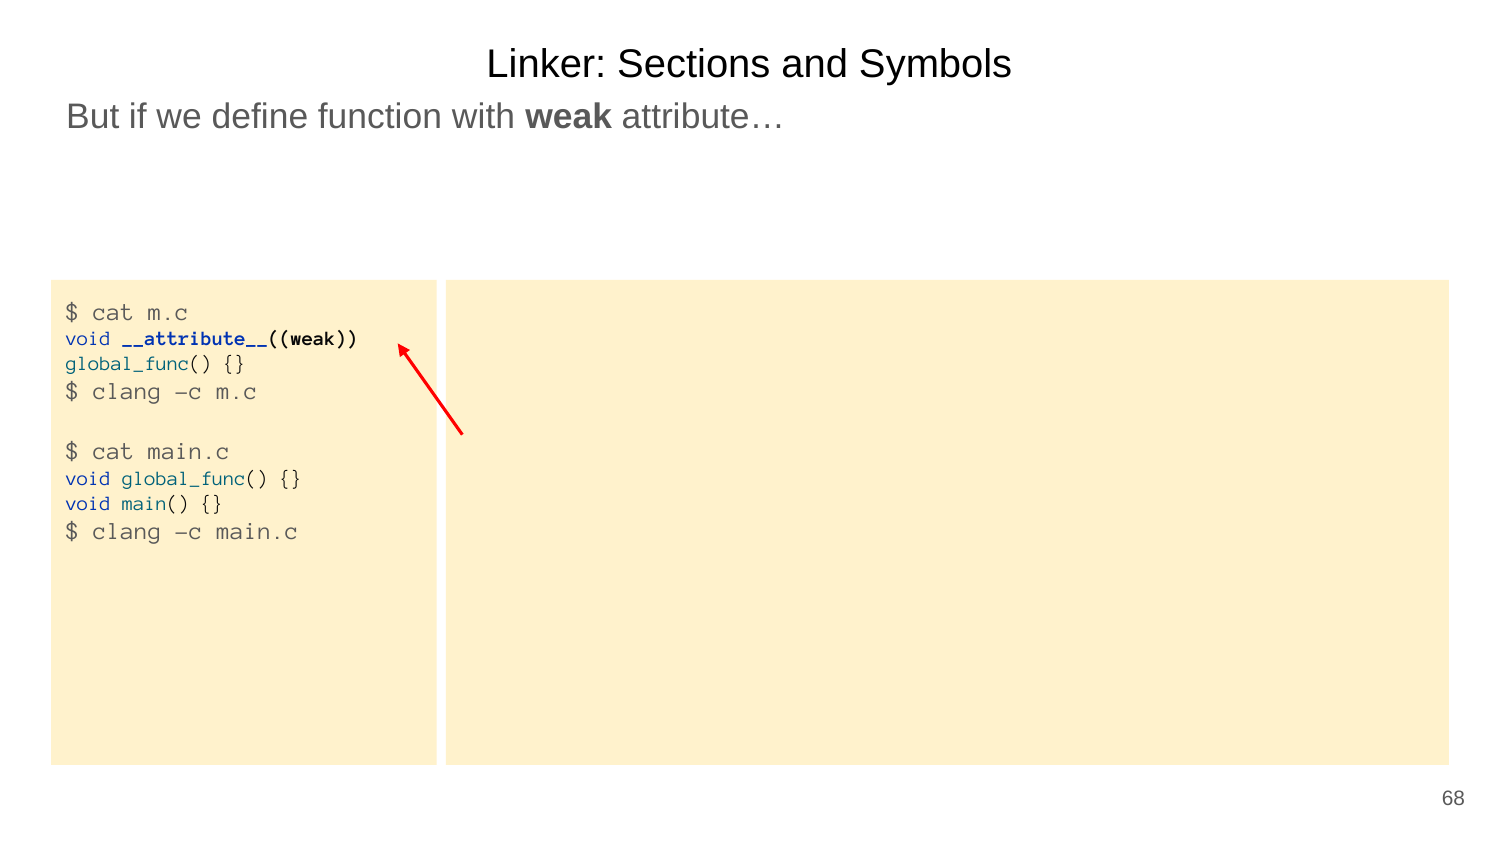

Linker: Sections and Symbols
But if we define function with weak attribute…

$ cat m.c
void __attribute__((weak)) global_func() {}
$ clang -c m.c

$ cat main.c
void global_func() {}
void main() {}
$ clang -c main.c

68